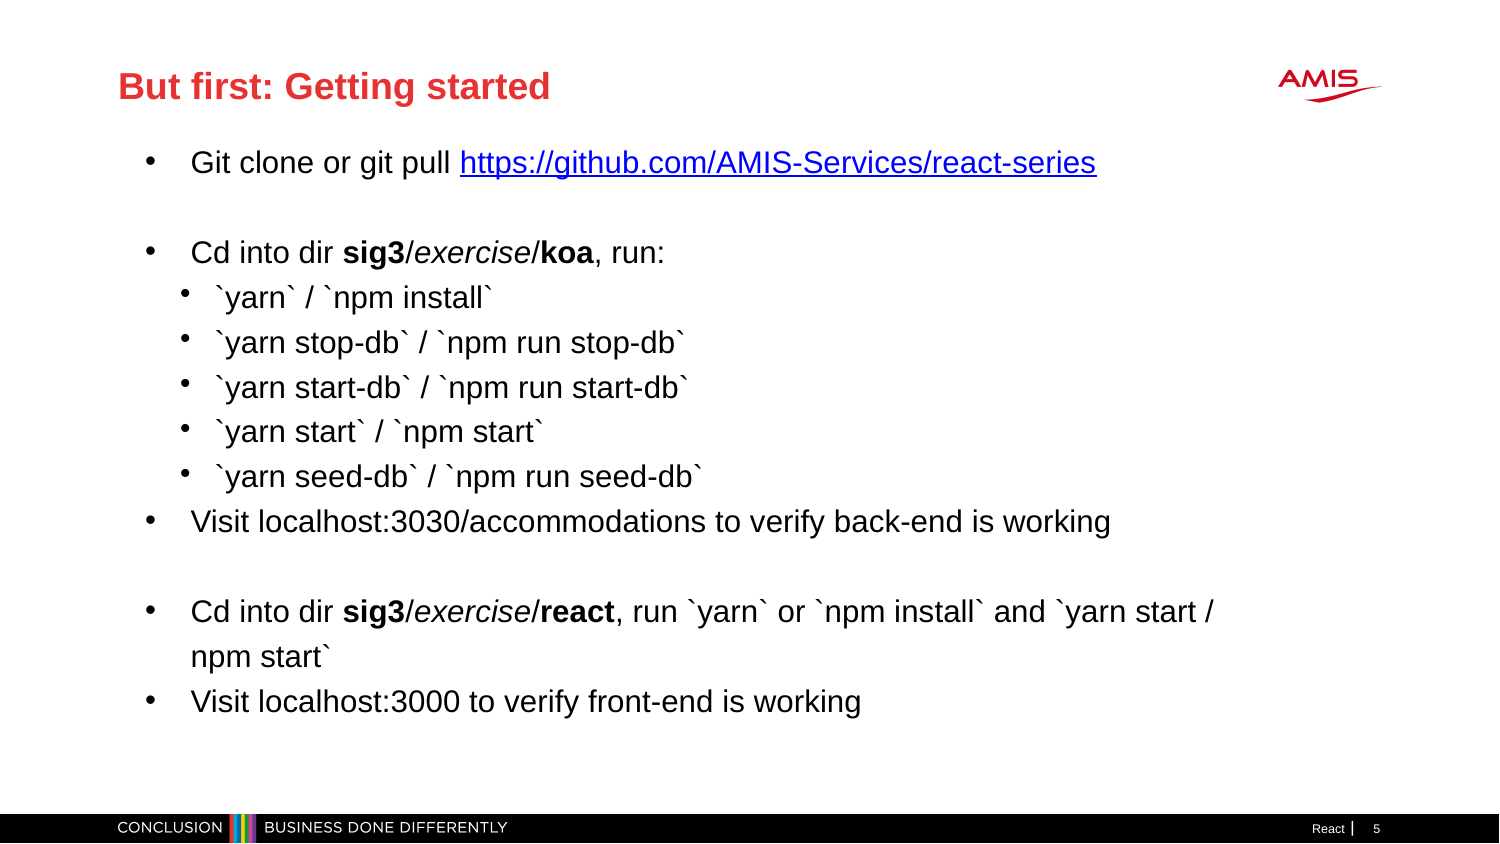

But first: Getting started

Git clone or git pull https://github.com/AMIS-Services/react-series

Cd into dir sig3/exercise/koa, run:
`yarn` / `npm install`
`yarn stop-db` / `npm run stop-db`
`yarn start-db` / `npm run start-db`
`yarn start` / `npm start`
`yarn seed-db` / `npm run seed-db`
Visit localhost:3030/accommodations to verify back-end is working

Cd into dir sig3/exercise/react, run `yarn` or `npm install` and `yarn start / npm start`
Visit localhost:3000 to verify front-end is working

React
5